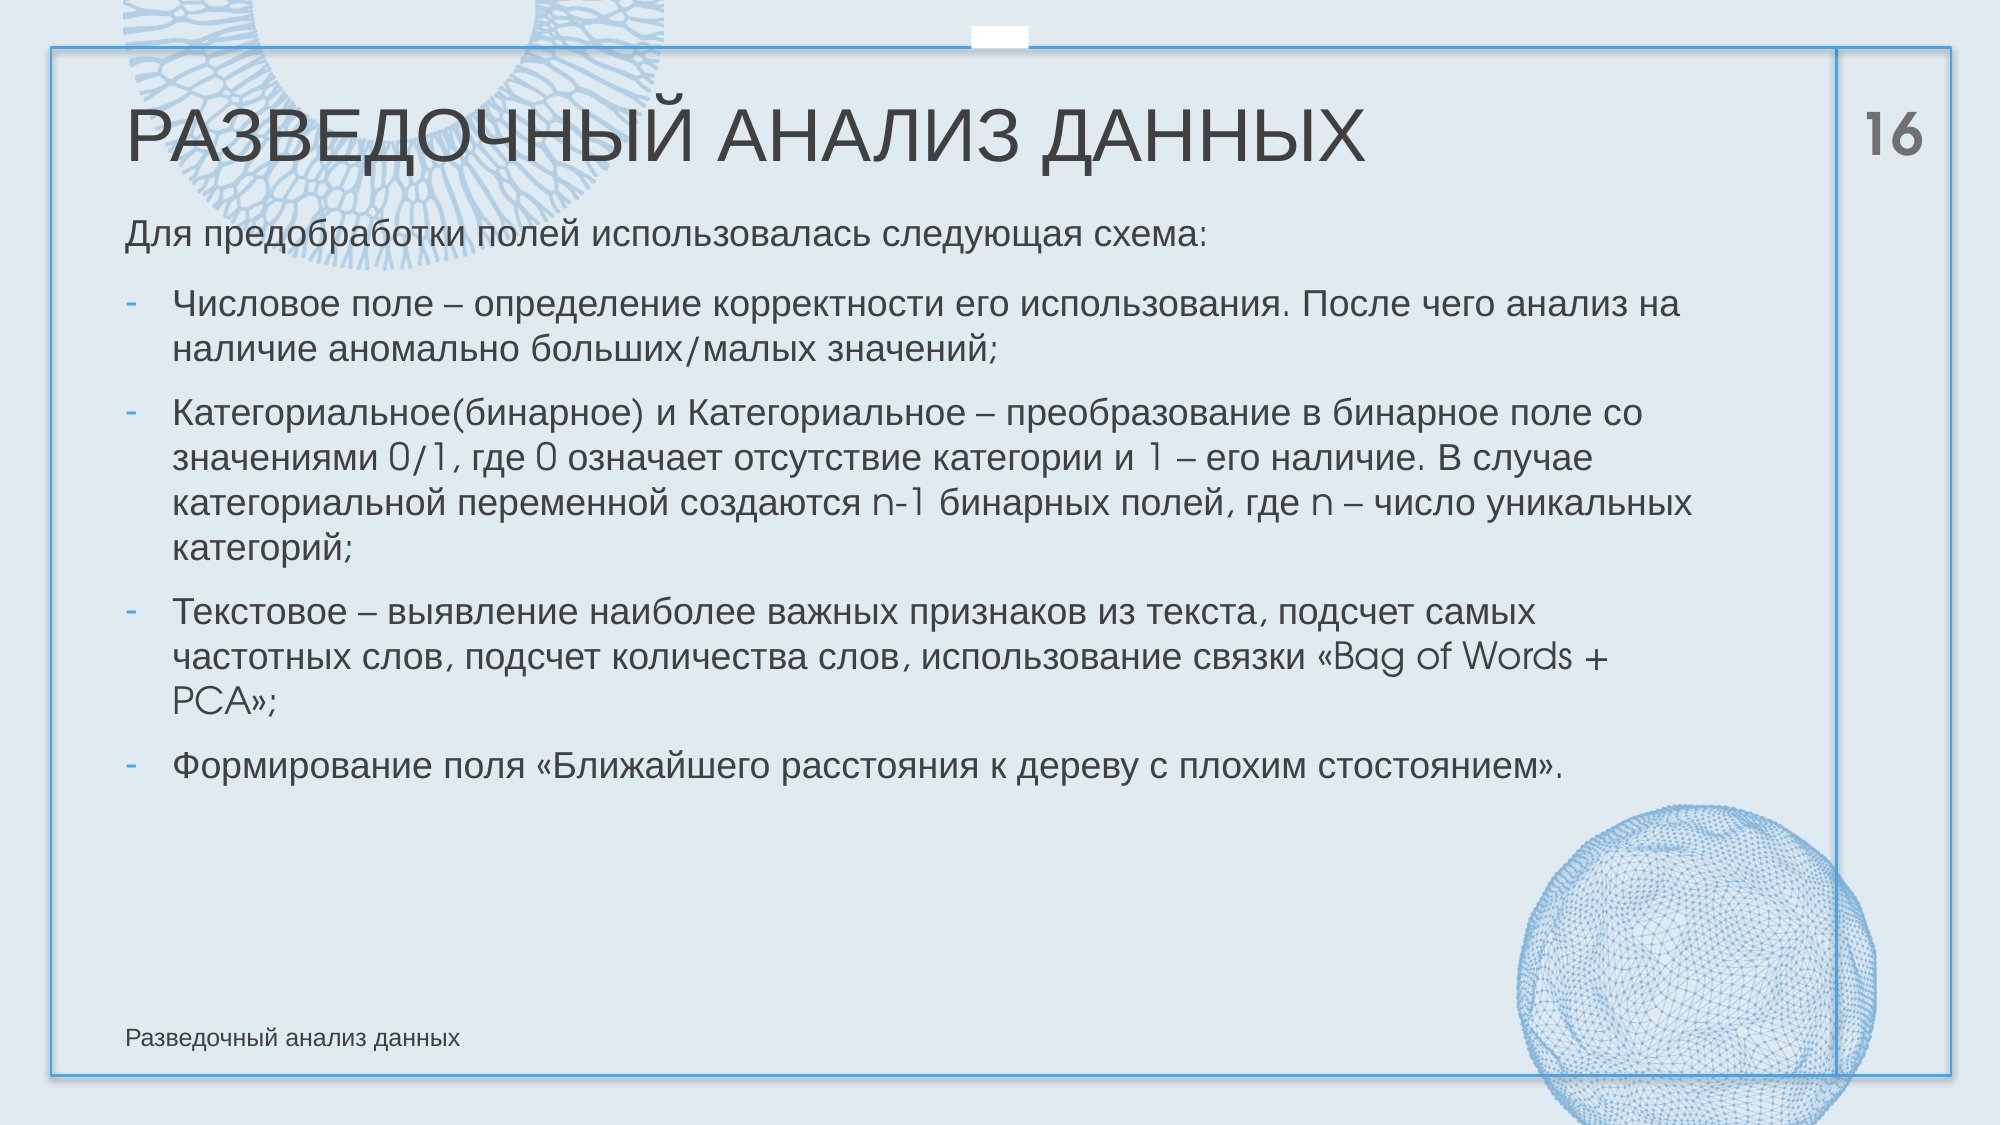

31616
# Разведочный анализ данных
16
Для предобработки полей использовалась следующая схема:
Числовое поле – определение корректности его использования. После чего анализ на наличие аномально больших/малых значений;
Категориальное(бинарное) и Категориальное – преобразование в бинарное поле со значениями 0/1, где 0 означает отсутствие категории и 1 – его наличие. В случае категориальной переменной создаются n-1 бинарных полей, где n – число уникальных категорий;
Текстовое – выявление наиболее важных признаков из текста, подсчет самых частотных слов, подсчет количества слов, использование связки «Bag of Words + PCA»;
Формирование поля «Ближайшего расстояния к дереву с плохим стостоянием».

Разведочный анализ данных